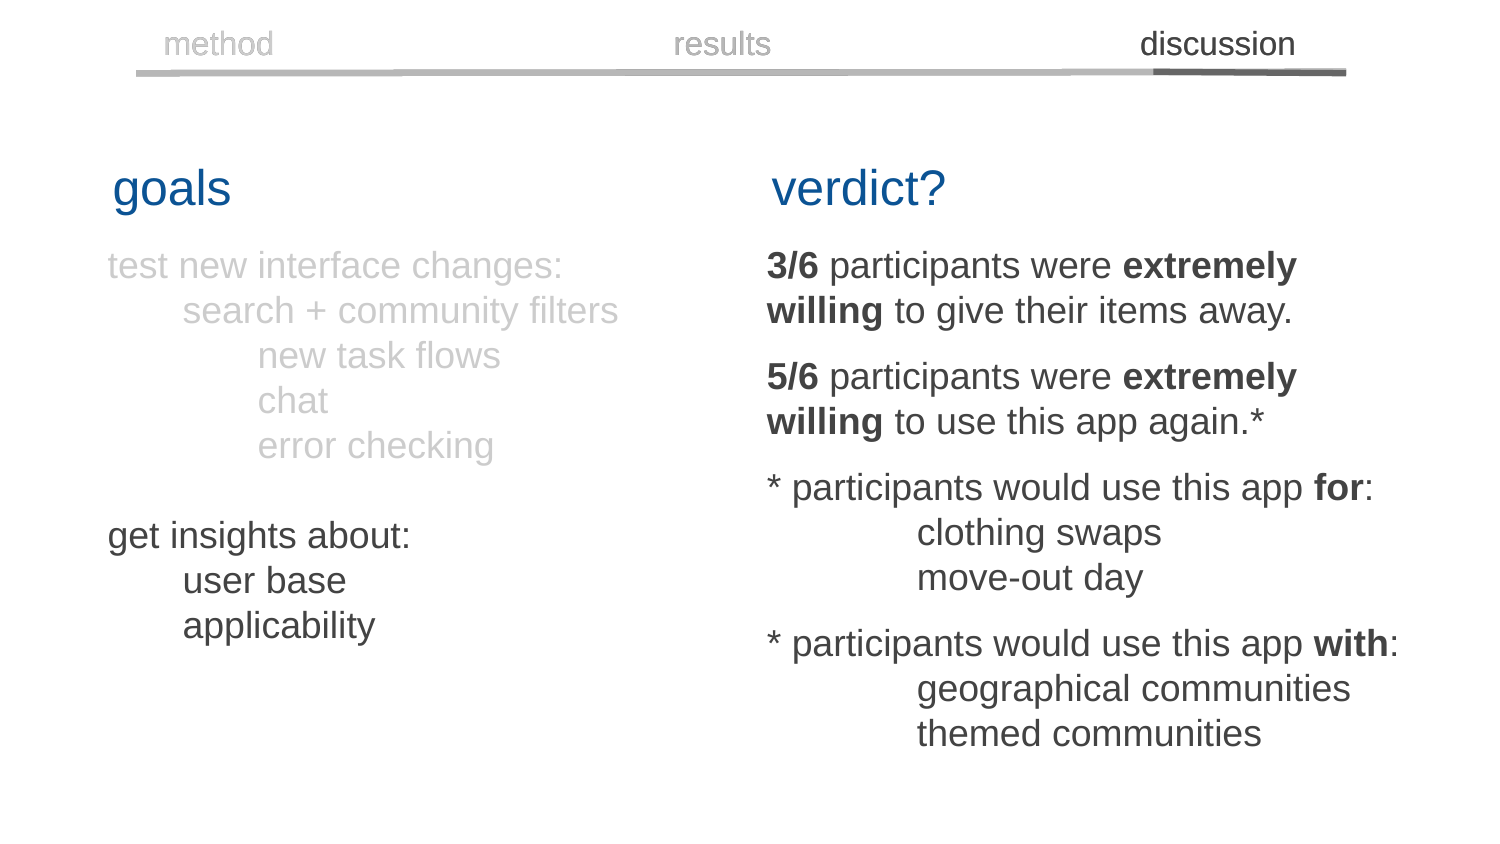

method
method
results
results
discussion
discussion
goals
verdict?
3/6 participants were extremely willing to give their items away.
5/6 participants were extremely willing to use this app again.*
* participants would use this app for:
	clothing swaps
	move-out day
* participants would use this app with:
	geographical communities
	themed communities

# test new interface changes:
search + community filters
	new task flows
	chat
	error checking

get insights about:
user base
applicability